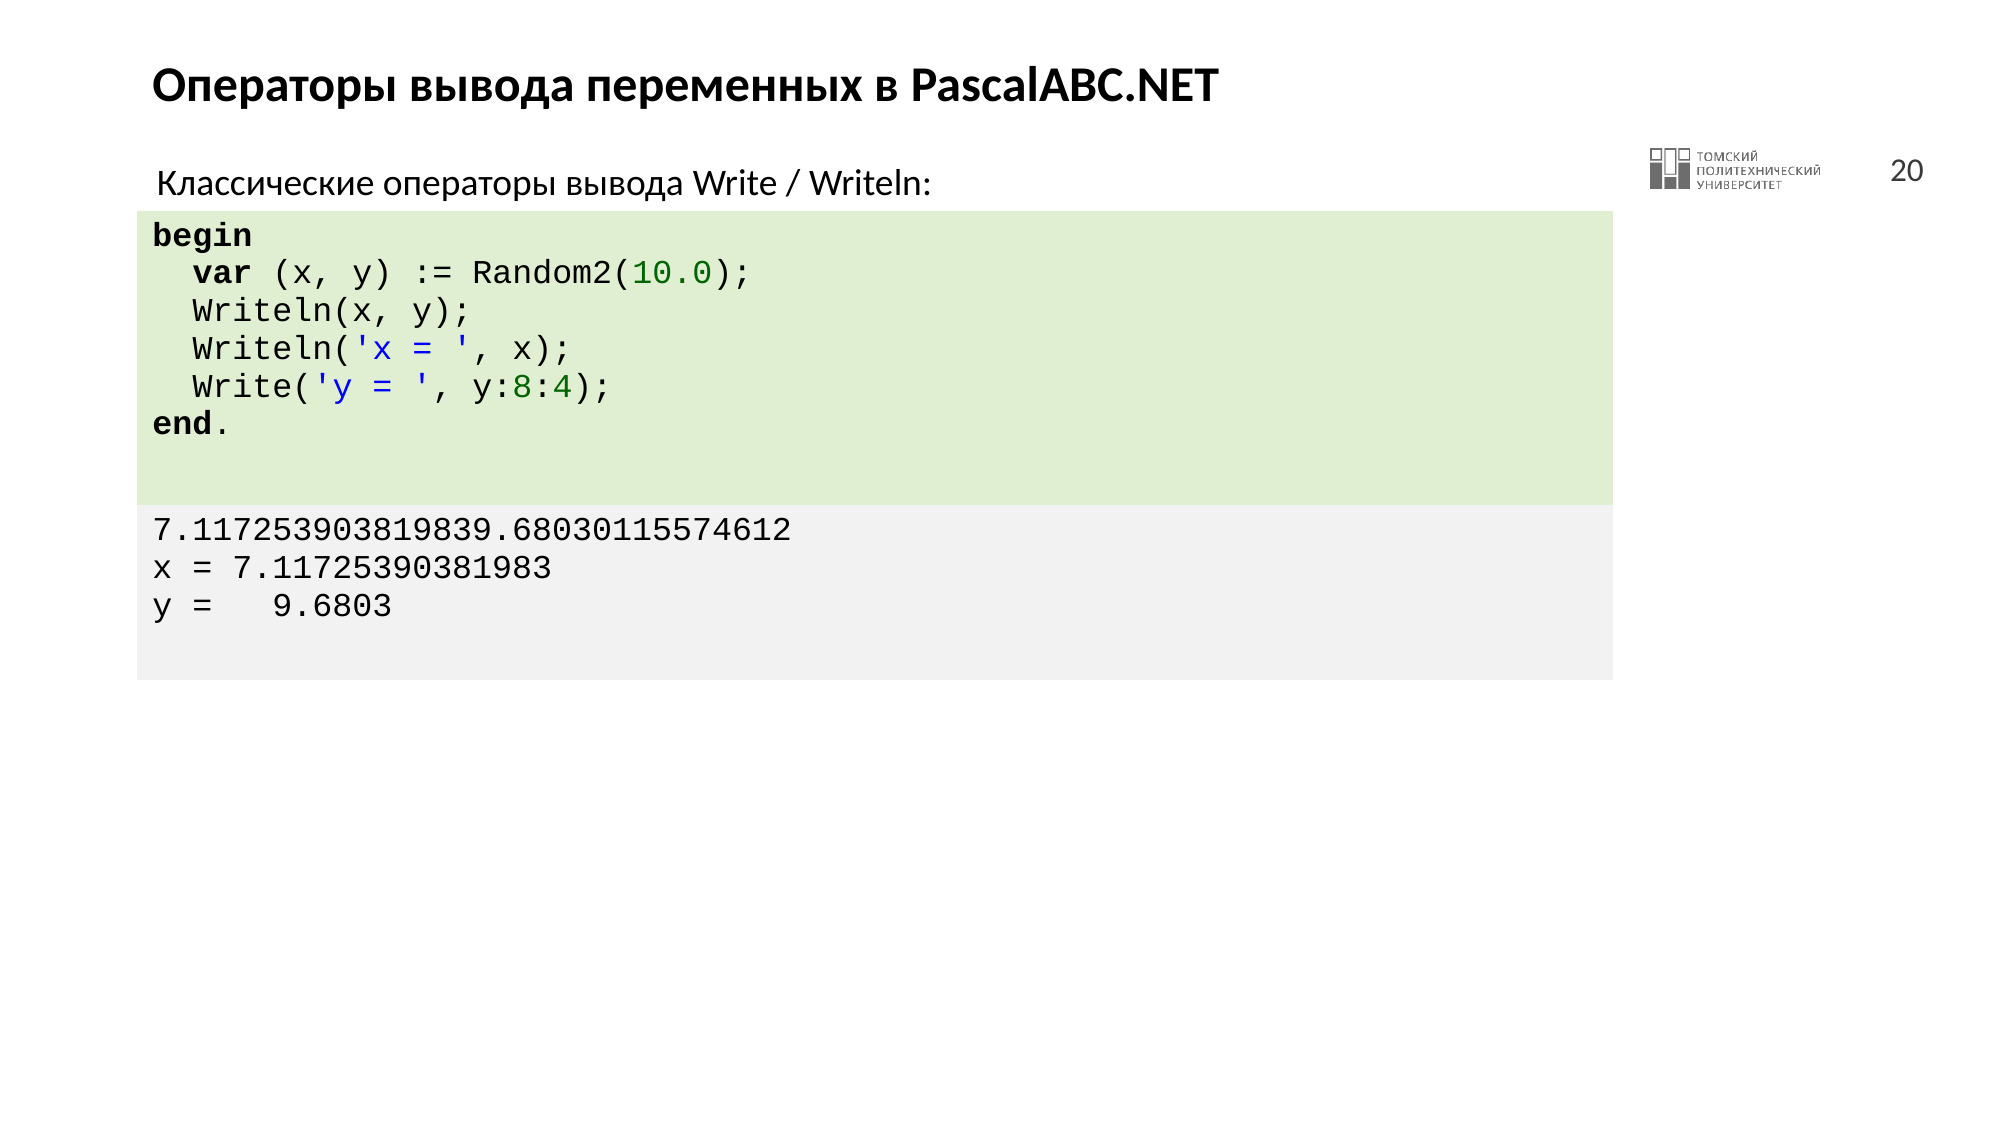

# Операторы вывода переменных в PascalABC.NET
Классические операторы вывода Write / Writeln:
| begin var (x, y) := Random2(10.0); Writeln(x, y); Writeln('x = ', x); Write('y = ', y:8:4); end. |
| --- |
| 7.117253903819839.68030115574612 x = 7.11725390381983 y = 9.6803 |